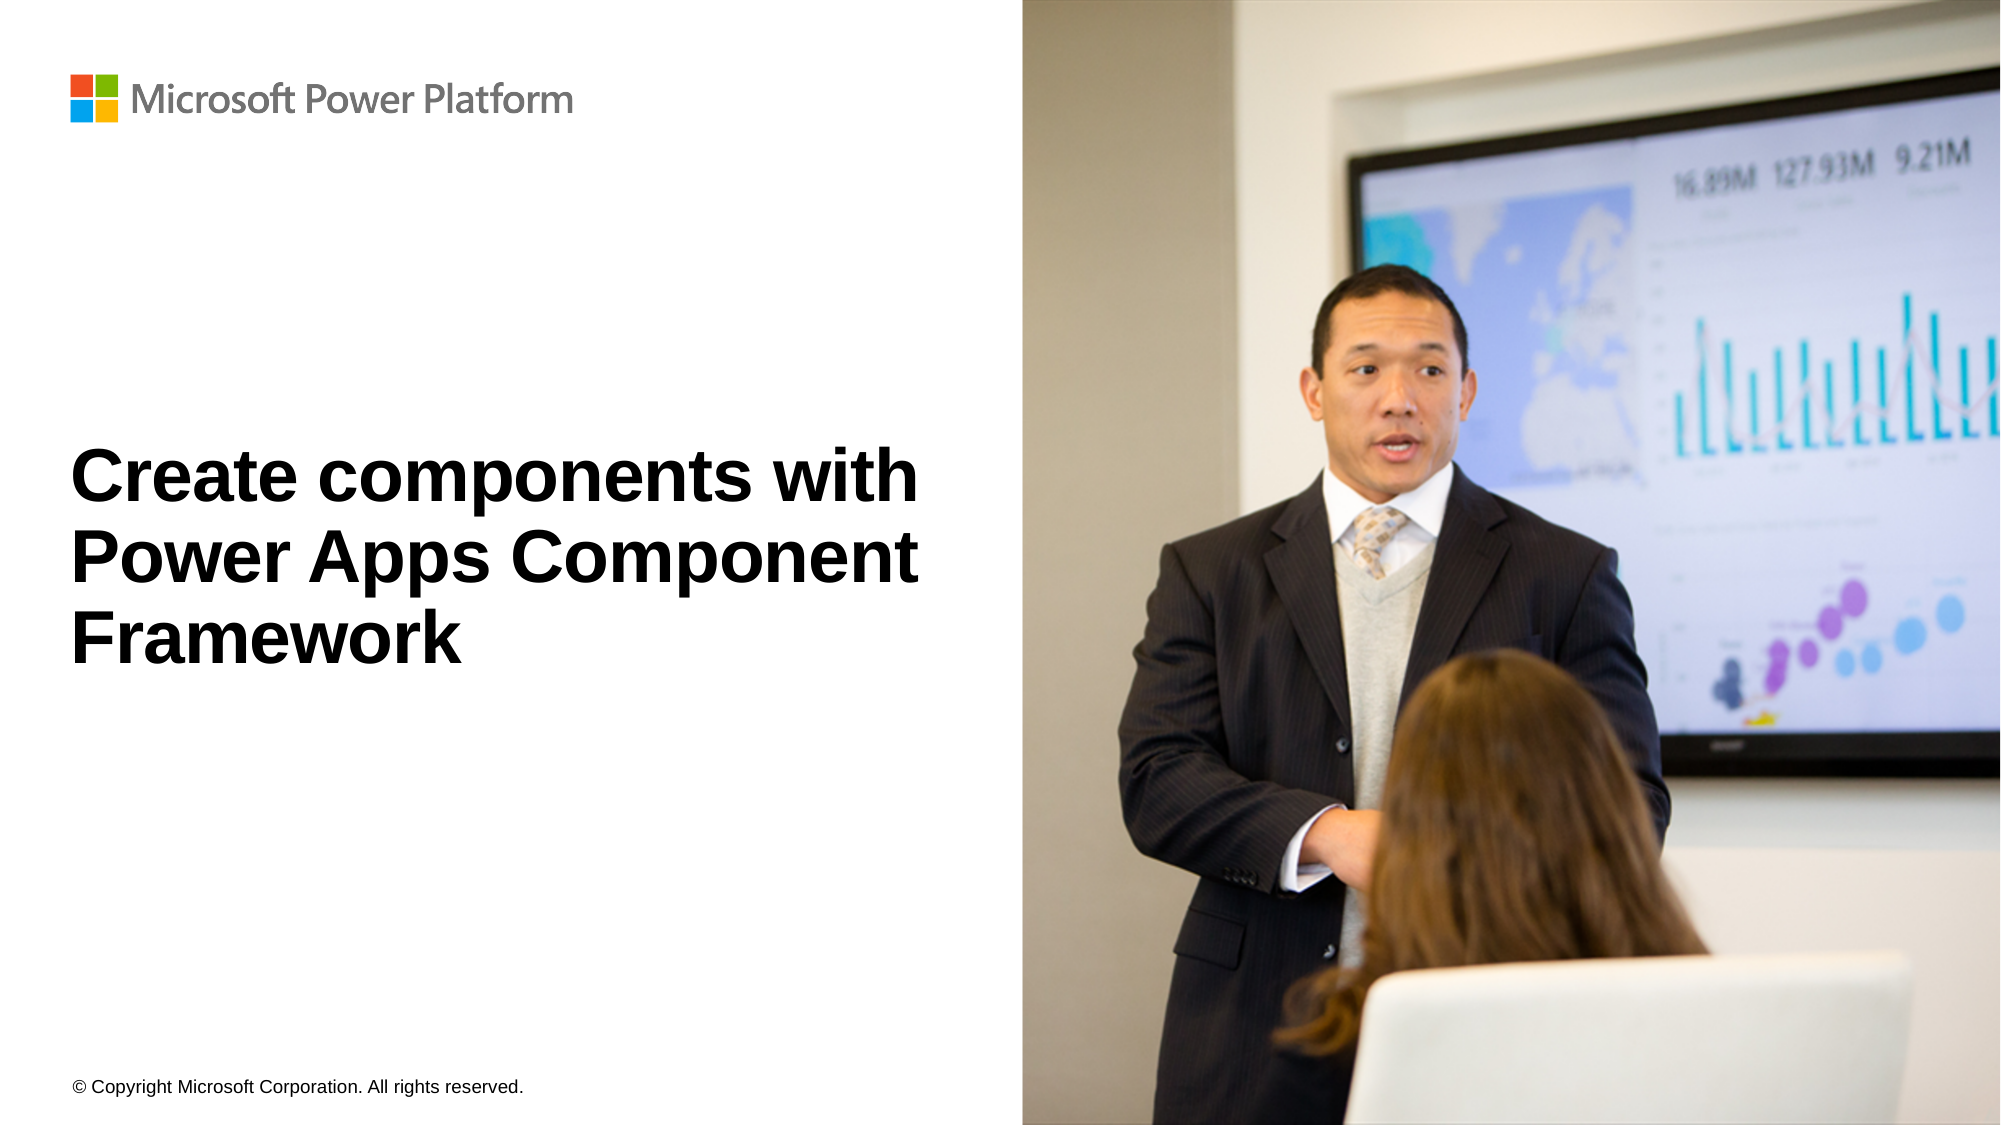

# Create components with Power Apps Component Framework